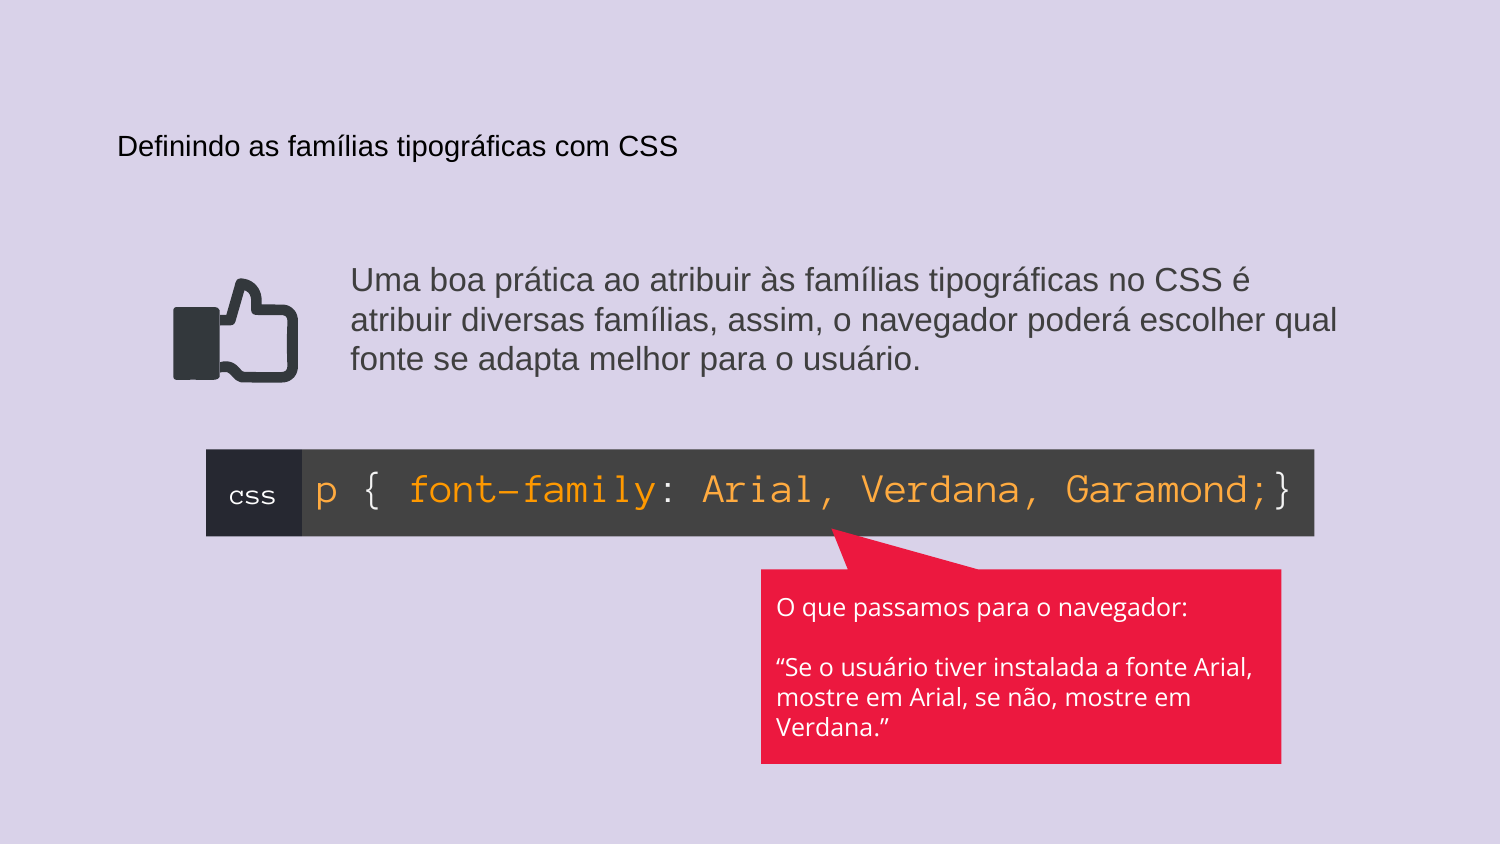

# Definindo as famílias tipográficas com CSS
Uma boa prática ao atribuir às famílias tipográficas no CSS é atribuir diversas famílias, assim, o navegador poderá escolher qual fonte se adapta melhor para o usuário.

p { font-family: Arial, Verdana, Garamond;}

css
O que passamos para o navegador:

“Se o usuário tiver instalada a fonte Arial, mostre em Arial, se não, mostre em Verdana.”